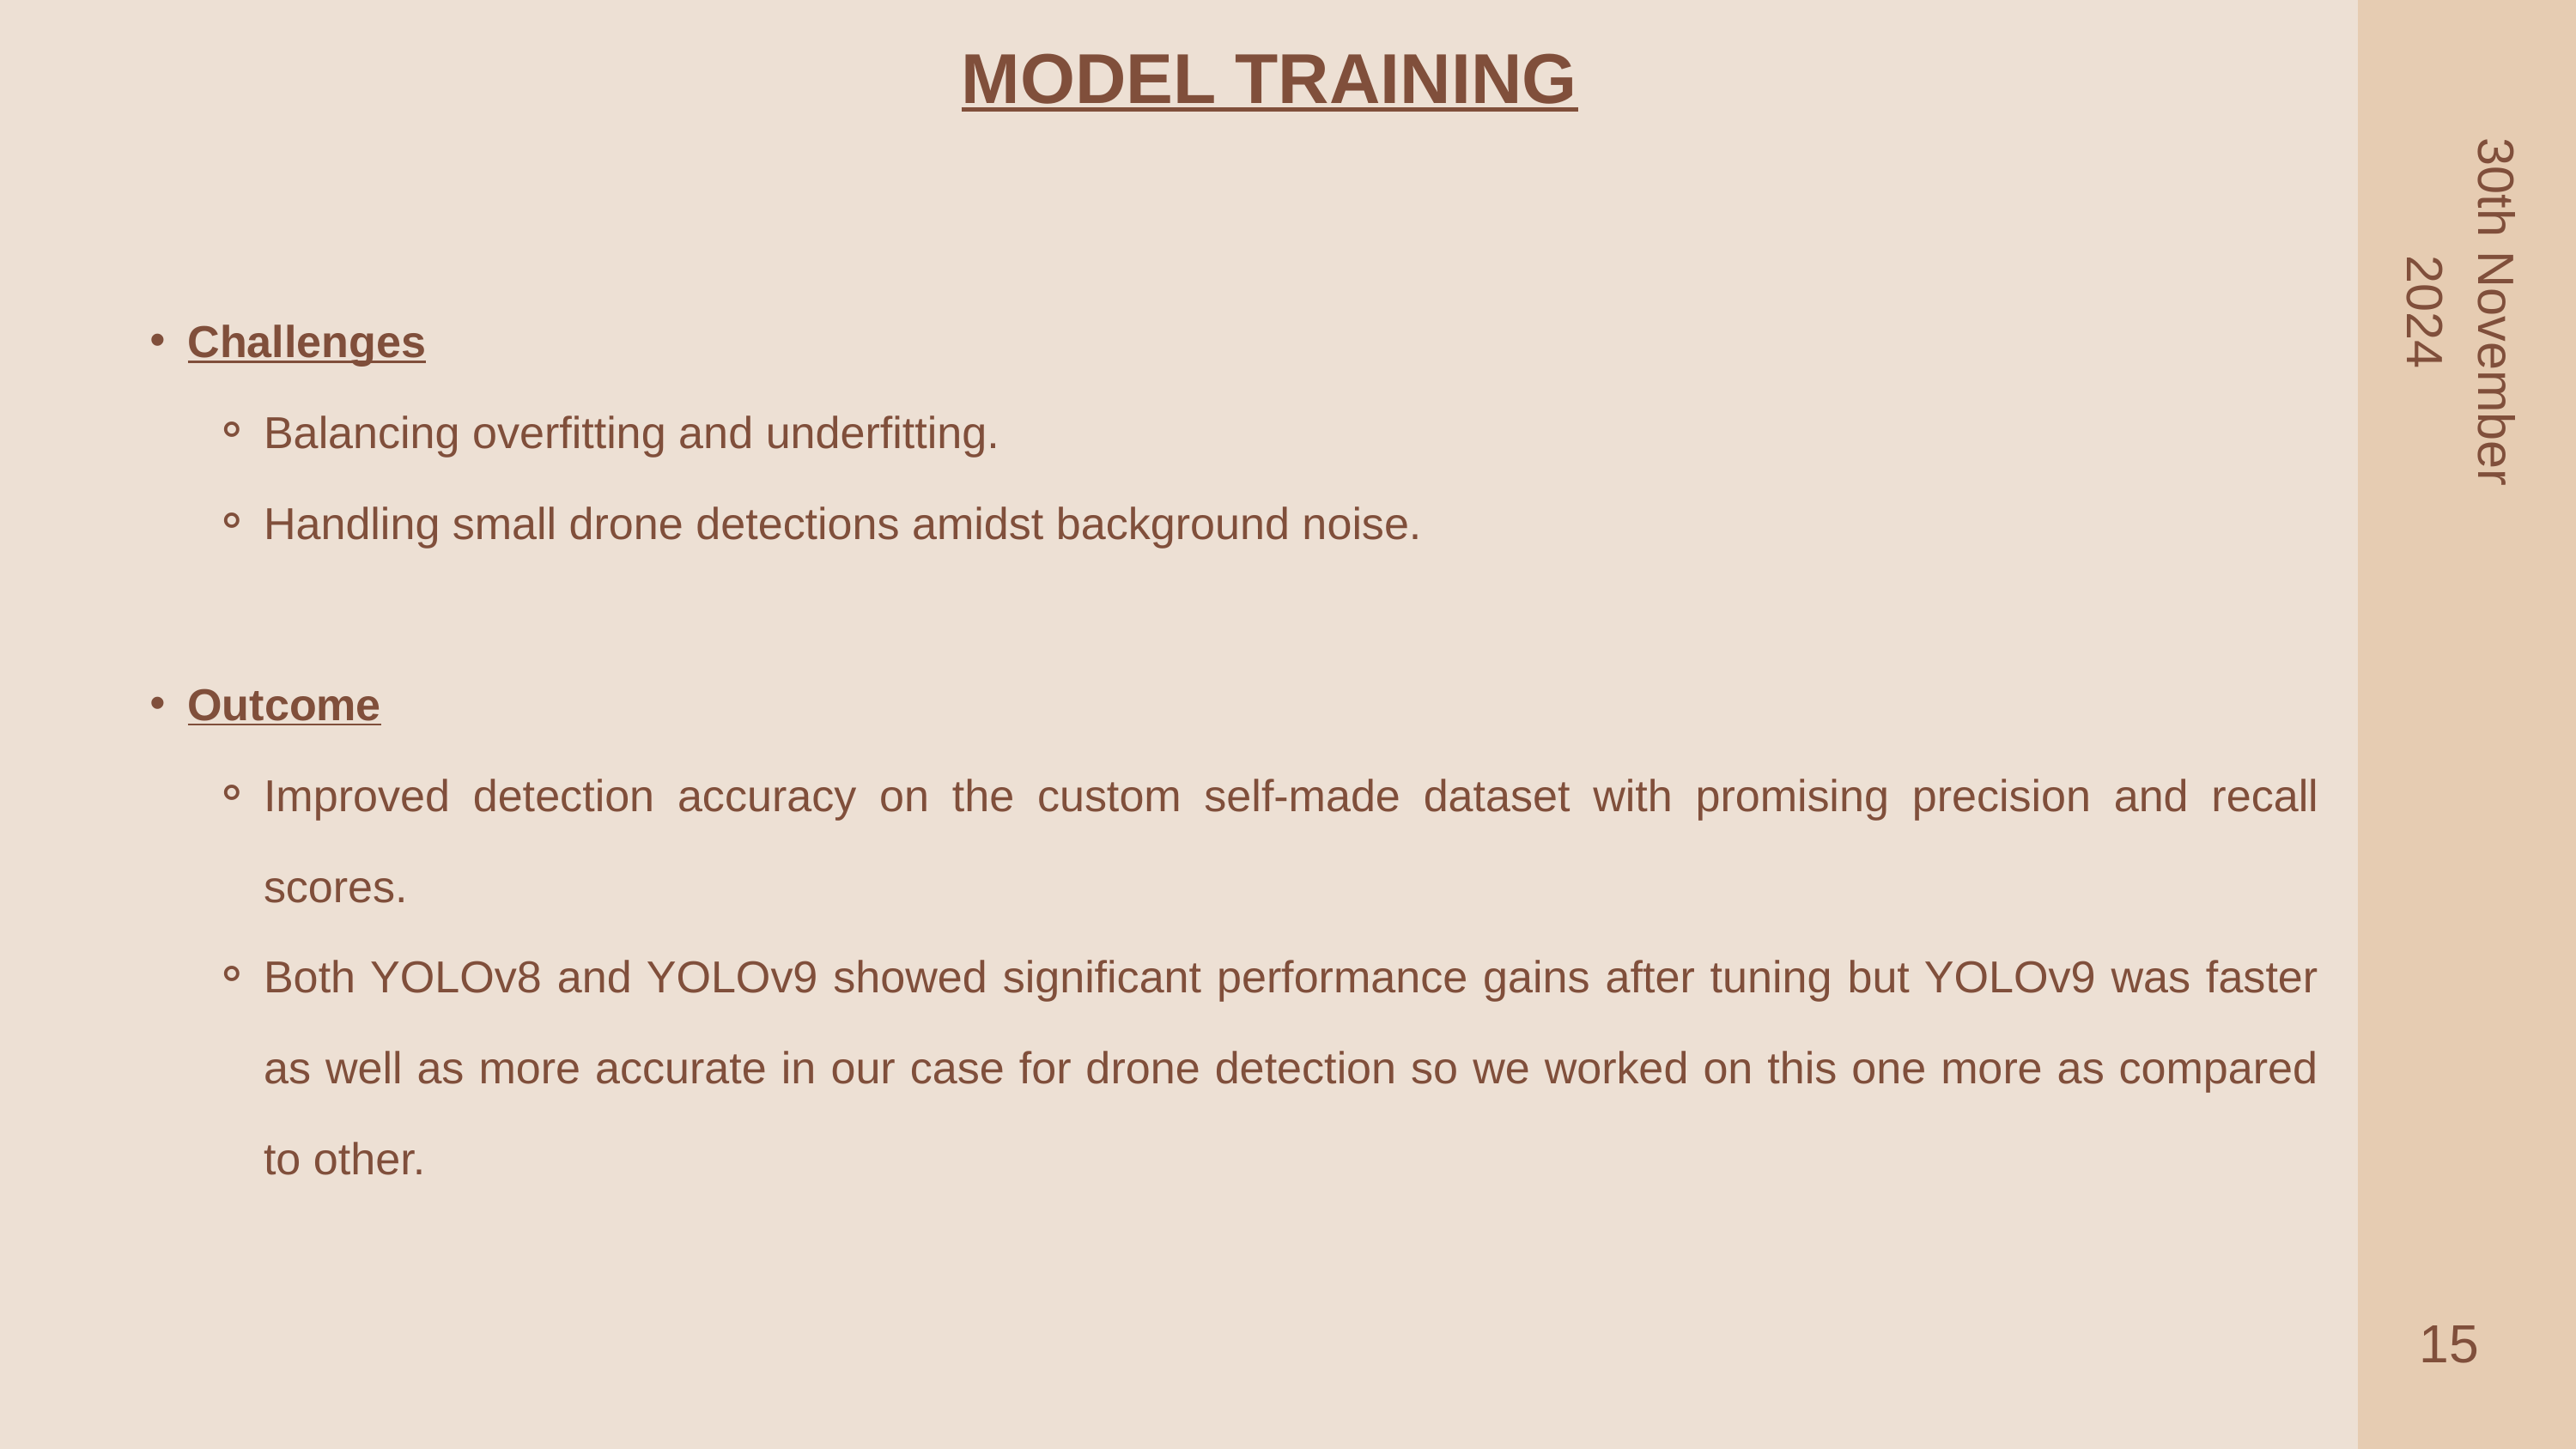

MODEL TRAINING

Challenges
Balancing overfitting and underfitting.
Handling small drone detections amidst background noise.

Outcome
Improved detection accuracy on the custom self-made dataset with promising precision and recall scores.
Both YOLOv8 and YOLOv9 showed significant performance gains after tuning but YOLOv9 was faster as well as more accurate in our case for drone detection so we worked on this one more as compared to other.

30th November
2024
15
2